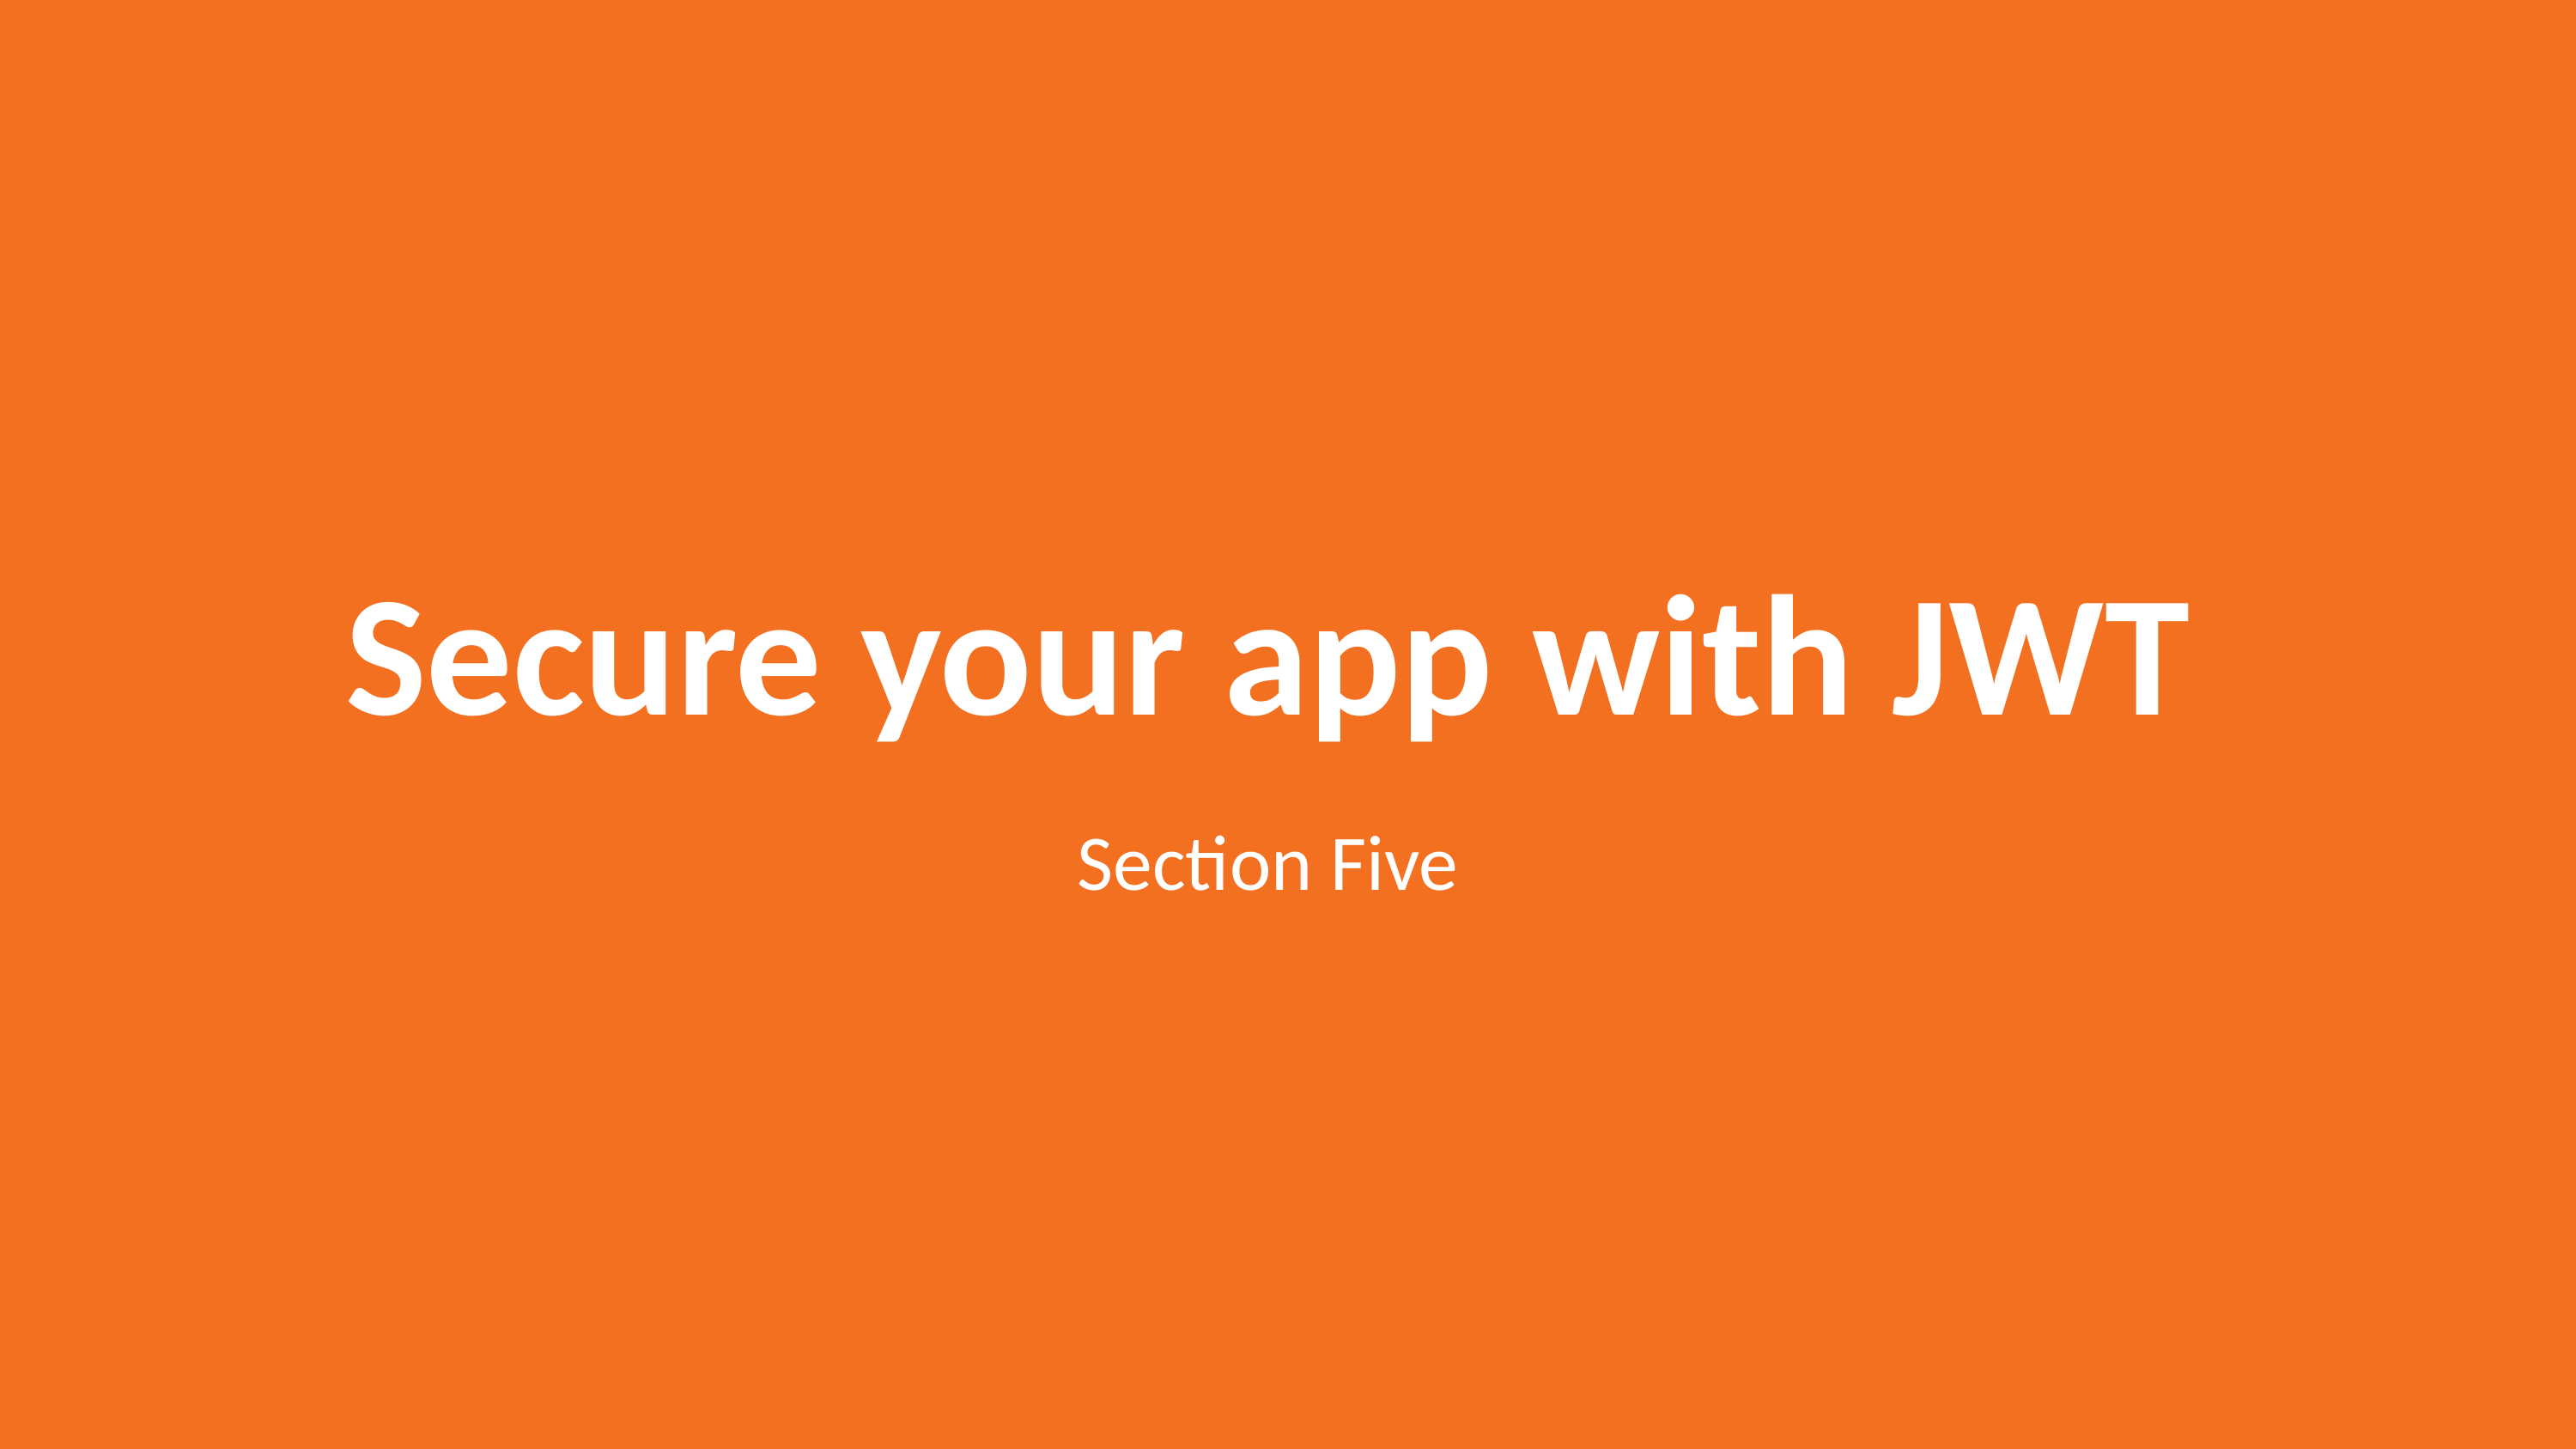

# Secure your app with JWT
Section Five